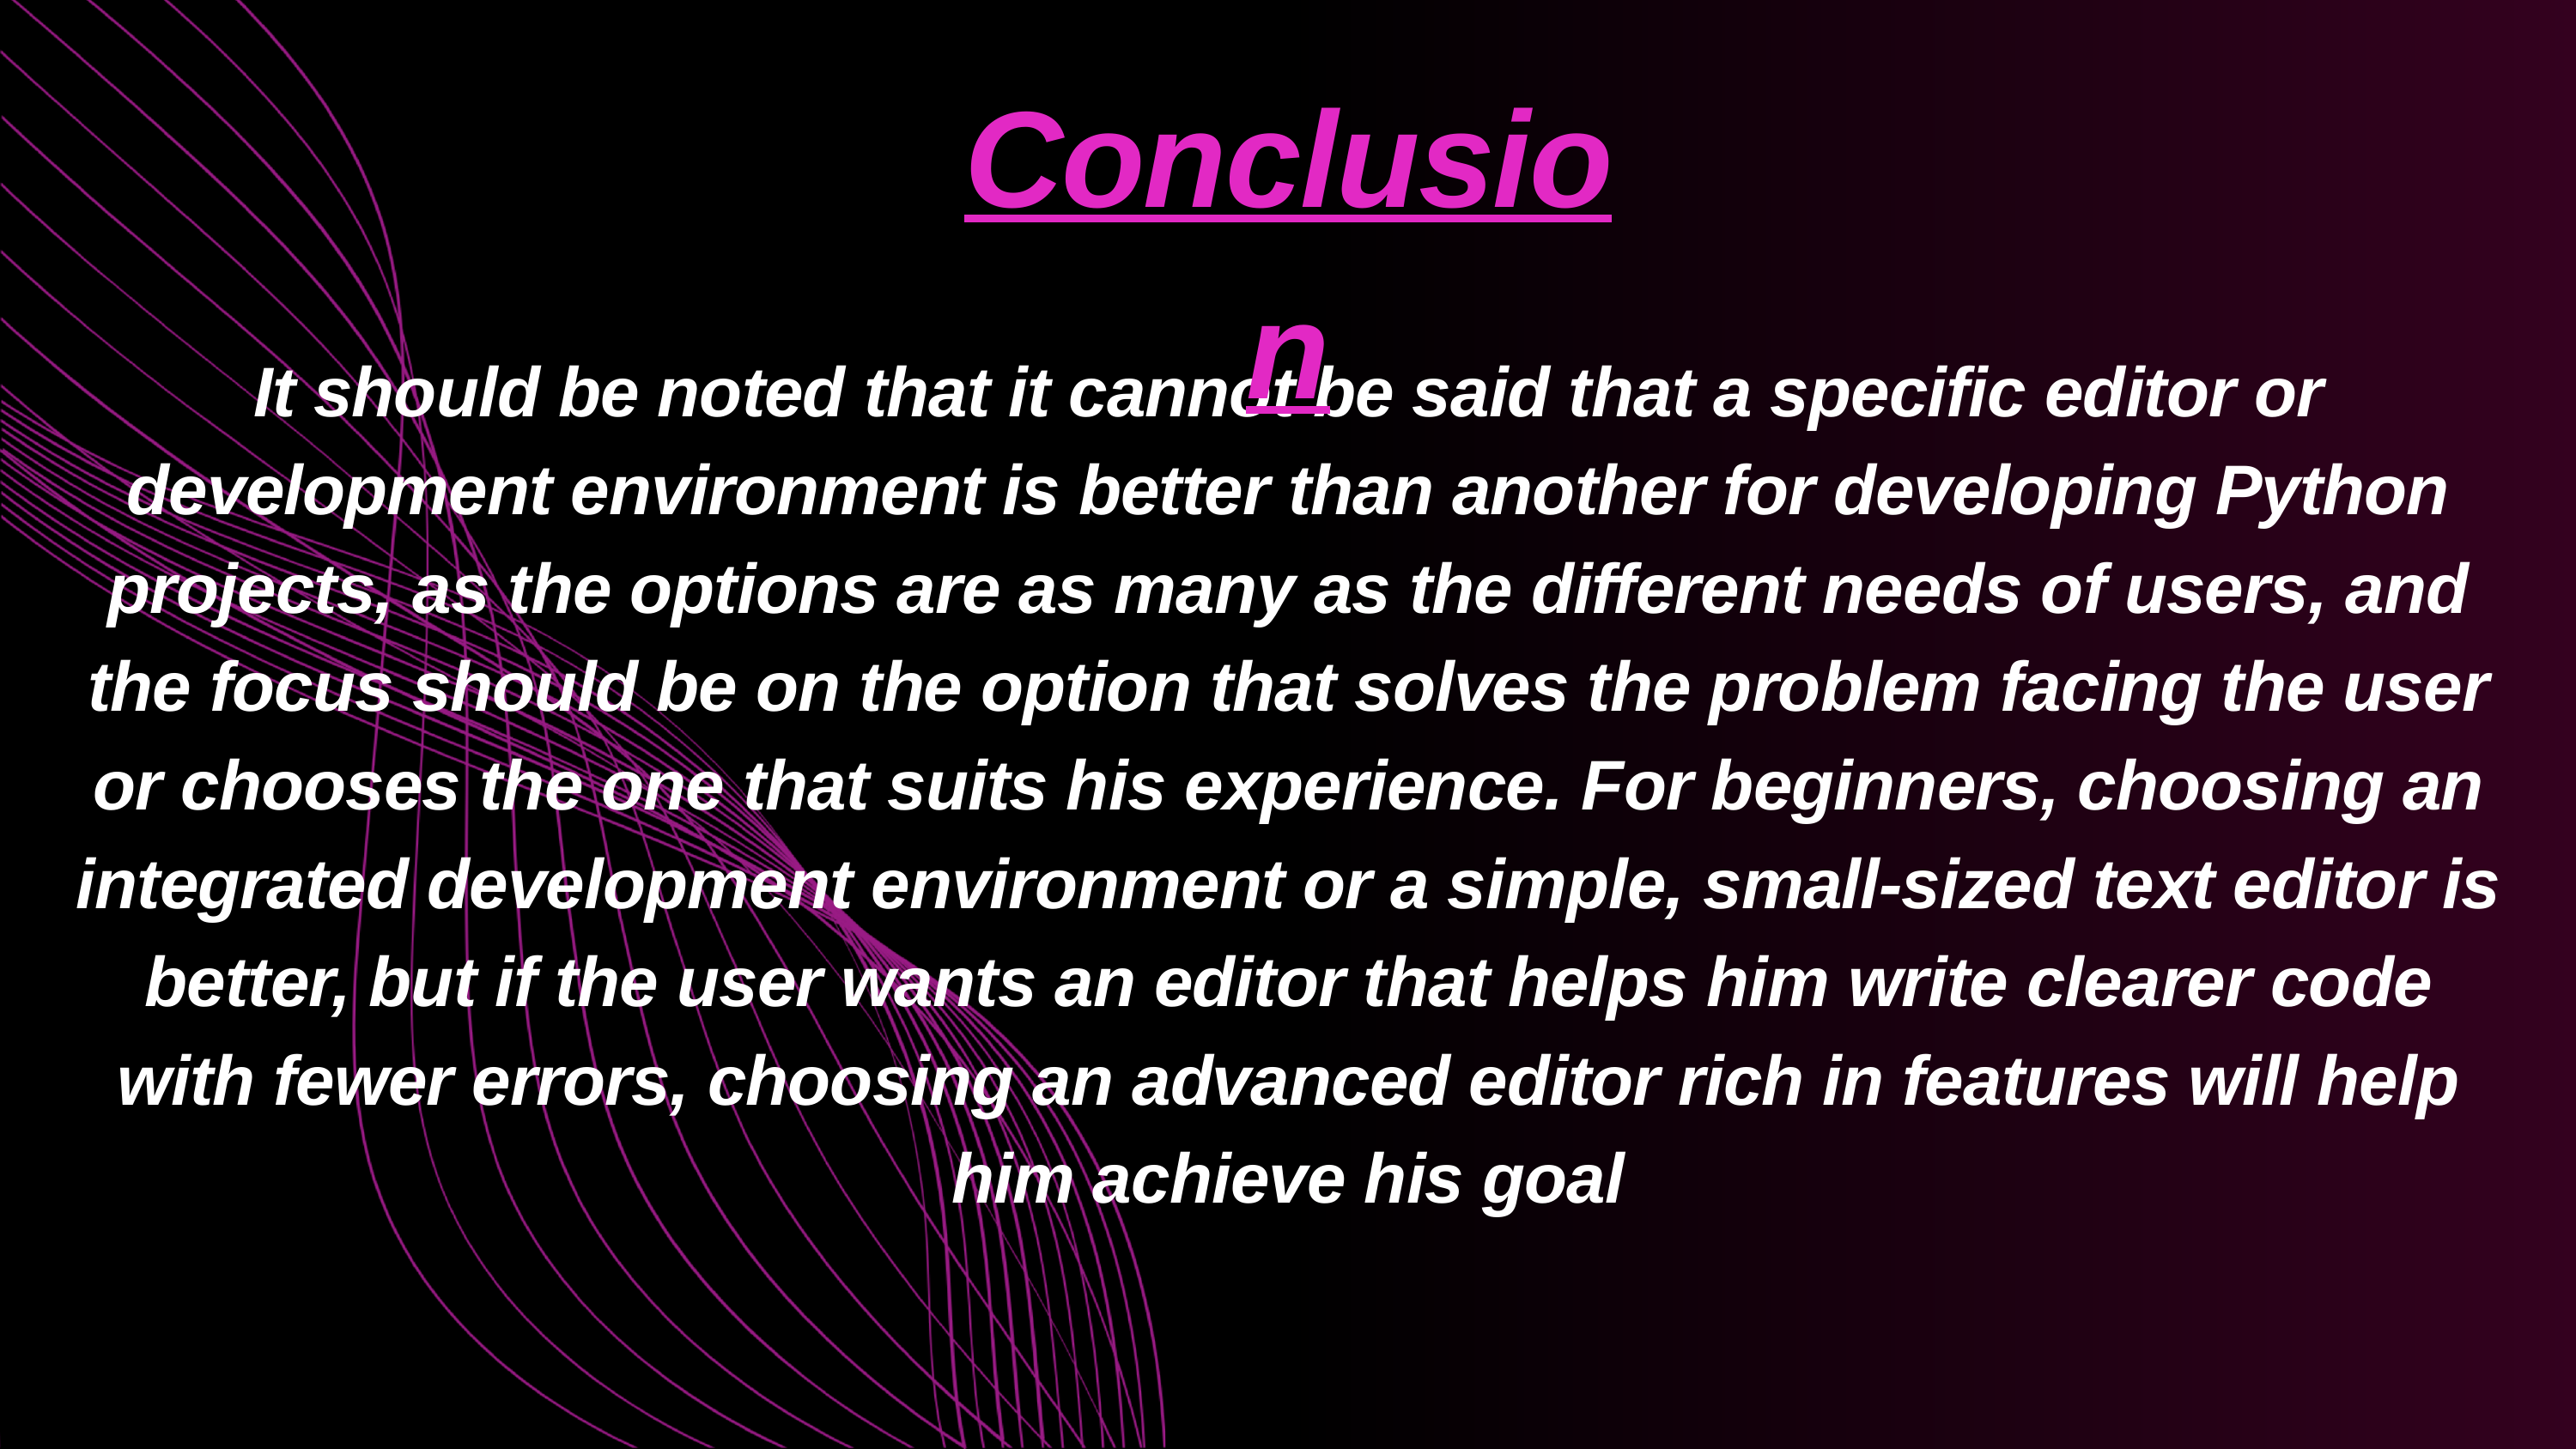

Conclusion
It should be noted that it cannot be said that a specific editor or development environment is better than another for developing Python projects, as the options are as many as the different needs of users, and the focus should be on the option that solves the problem facing the user or chooses the one that suits his experience. For beginners, choosing an integrated development environment or a simple, small-sized text editor is better, but if the user wants an editor that helps him write clearer code with fewer errors, choosing an advanced editor rich in features will help him achieve his goal